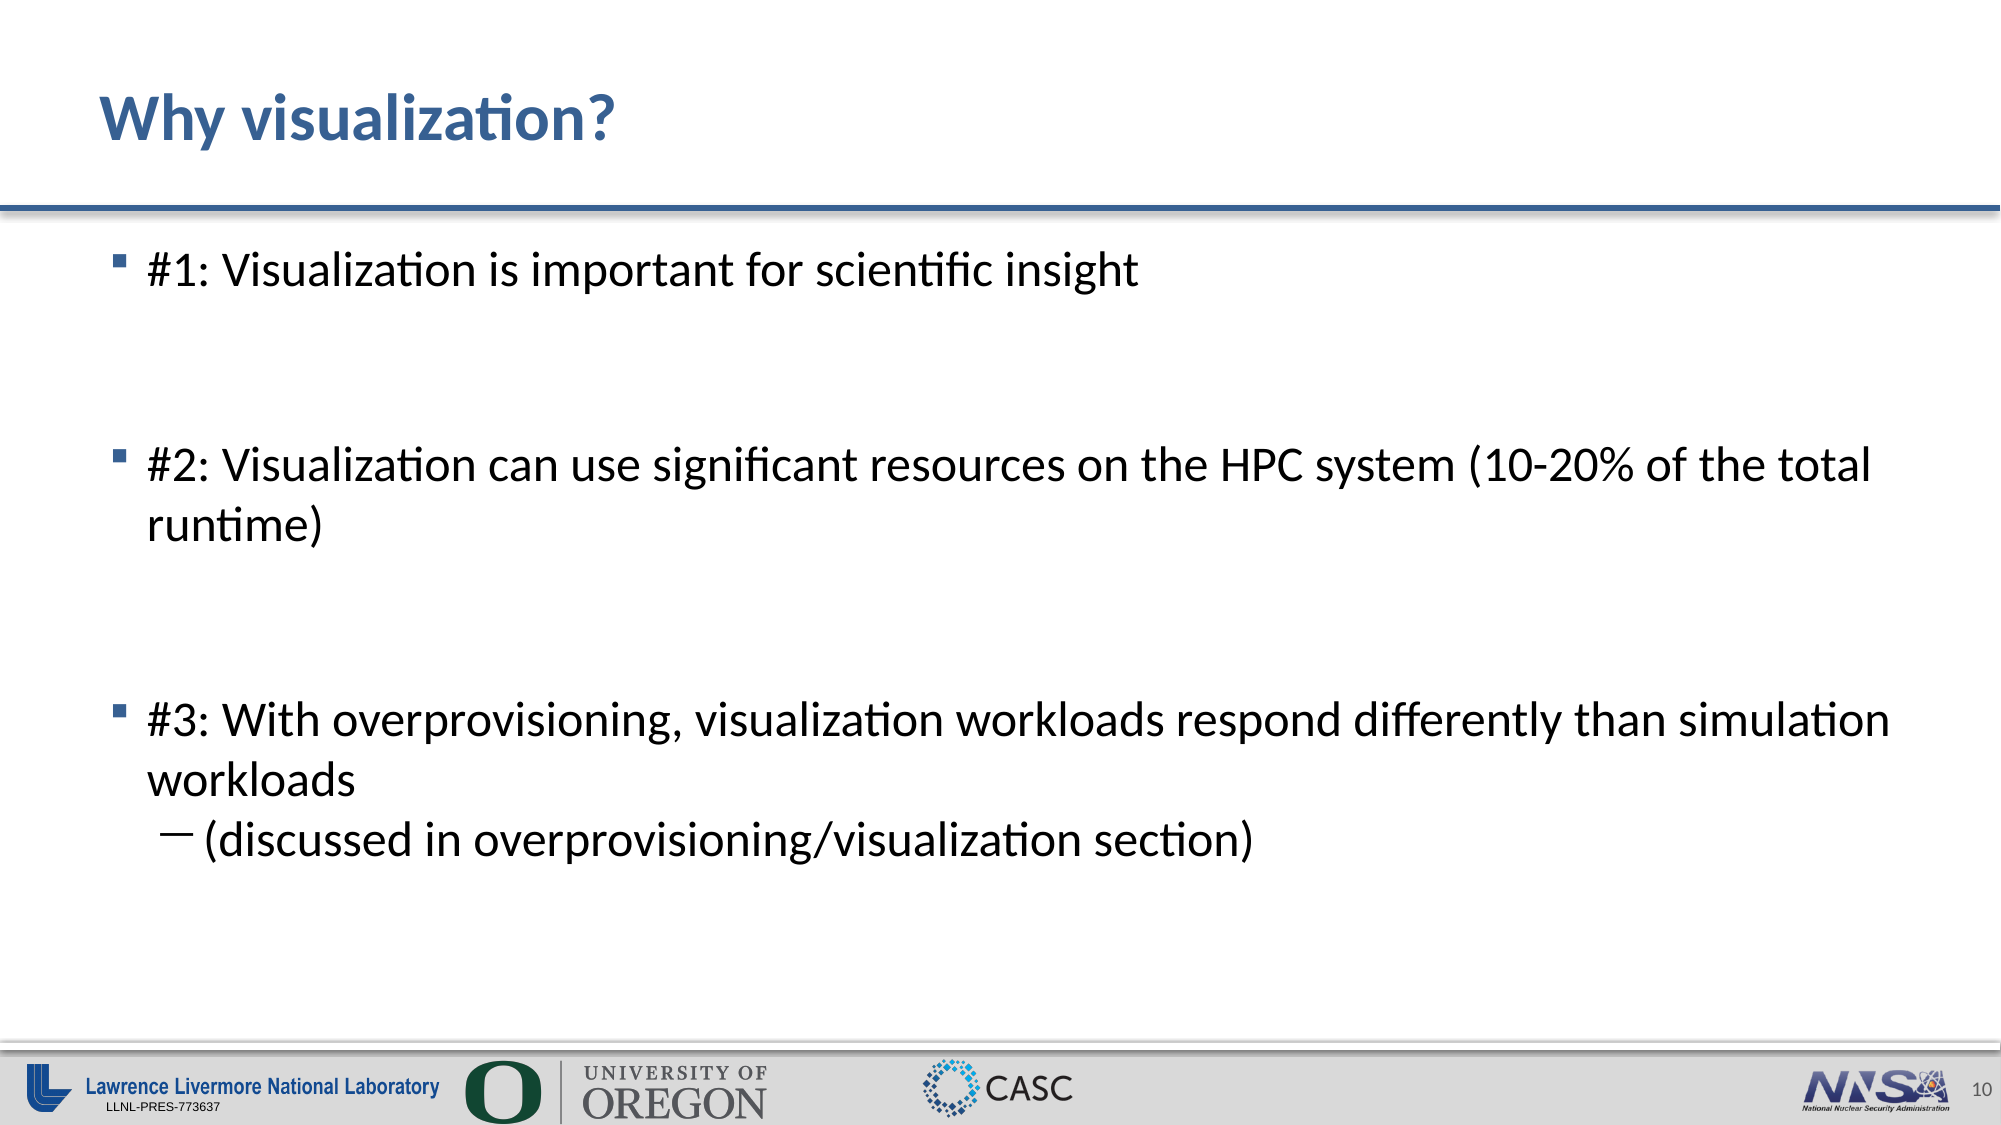

# Why visualization?
#1: Visualization is important for scientific insight

#2: Visualization can use significant resources on the HPC system (10-20% of the total runtime)

#3: With overprovisioning, visualization workloads respond differently than simulation workloads
(discussed in overprovisioning/visualization section)